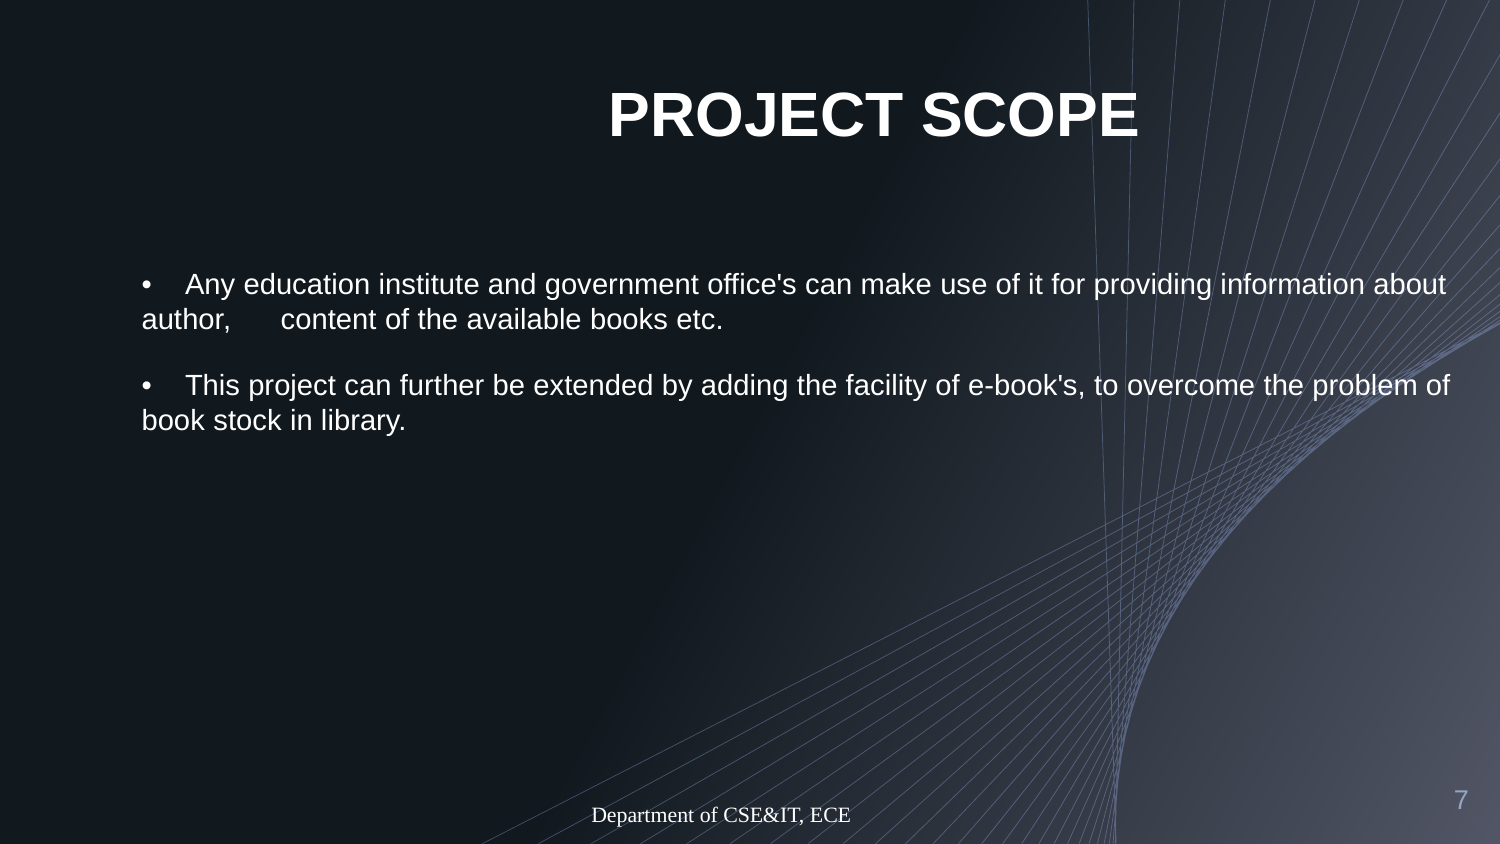

PROJECT SCOPE
•    Any education institute and government office's can make use of it for providing information about author,      content of the available books etc.
•    This project can further be extended by adding the facility of e-book's, to overcome the problem of book stock in library.
7
Department of CSE&IT, ECE